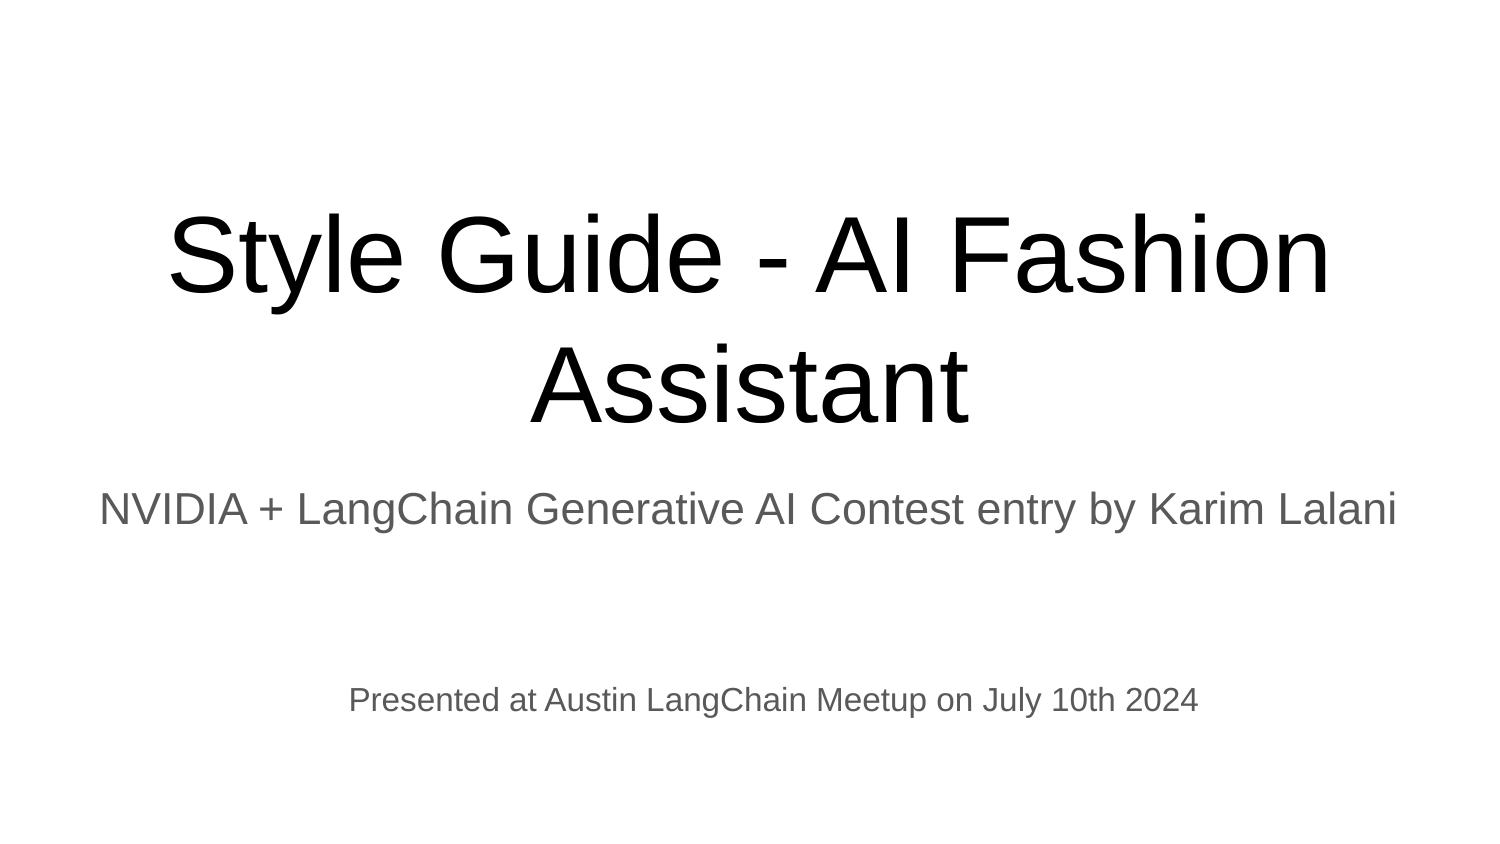

# Style Guide - AI Fashion Assistant
NVIDIA + LangChain Generative AI Contest entry by Karim Lalani
Presented at Austin LangChain Meetup on July 10th 2024